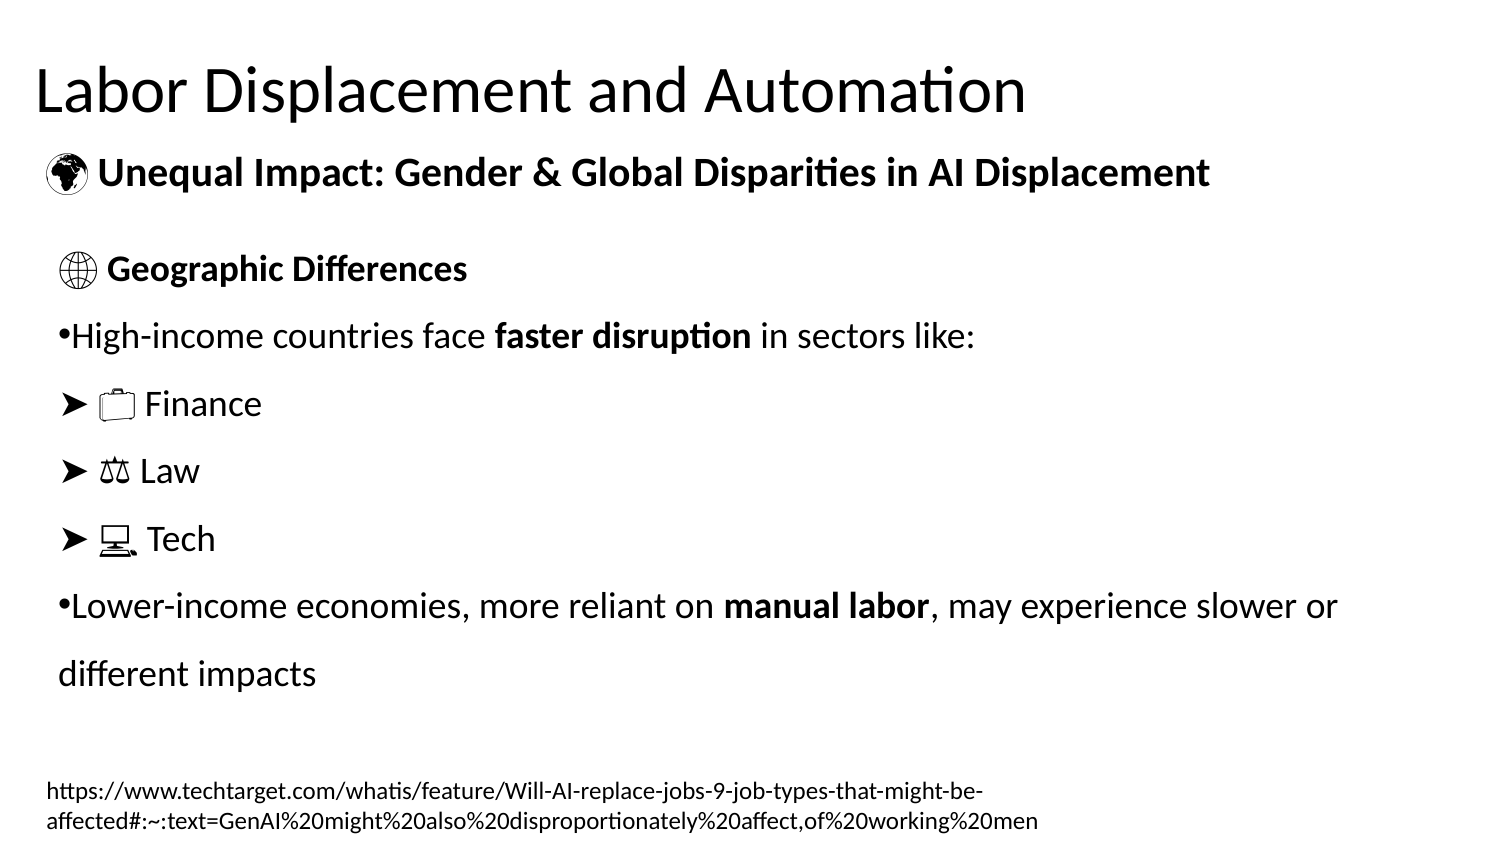

Labor Displacement and Automation
🌍 Unequal Impact: Gender & Global Disparities in AI Displacement
🌐 Geographic Differences
High-income countries face faster disruption in sectors like:
➤ 💼 Finance
➤ ⚖️ Law
➤ 💻 Tech
Lower-income economies, more reliant on manual labor, may experience slower or different impacts

https://www.techtarget.com/whatis/feature/Will-AI-replace-jobs-9-job-types-that-might-be-affected#:~:text=GenAI%20might%20also%20disproportionately%20affect,of%20working%20men